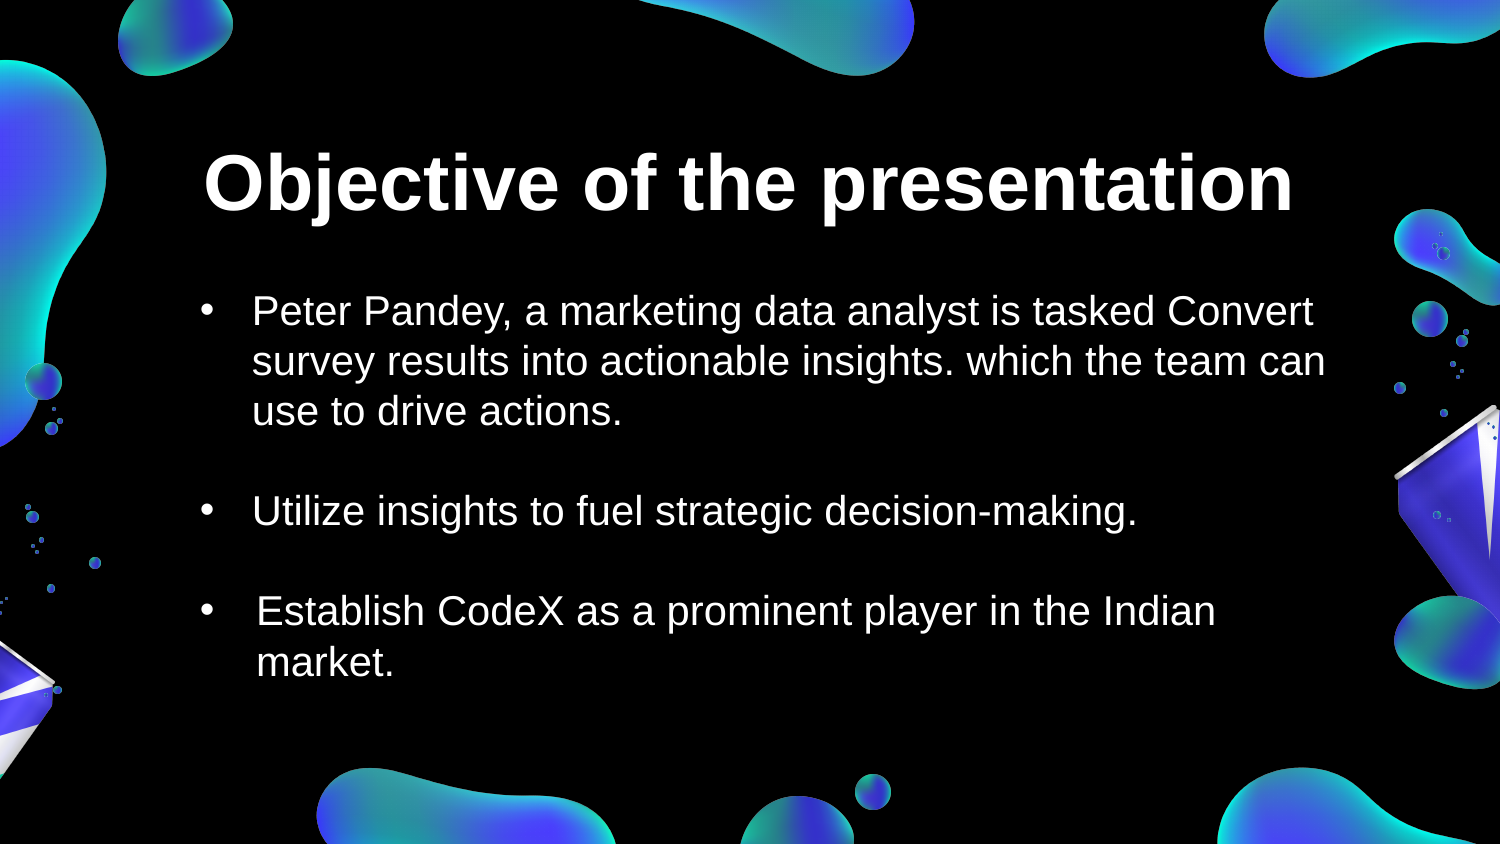

# Objective of the presentation
Peter Pandey, a marketing data analyst is tasked Convert survey results into actionable insights. which the team can use to drive actions.

Utilize insights to fuel strategic decision-making.

Establish CodeX as a prominent player in the Indian market.